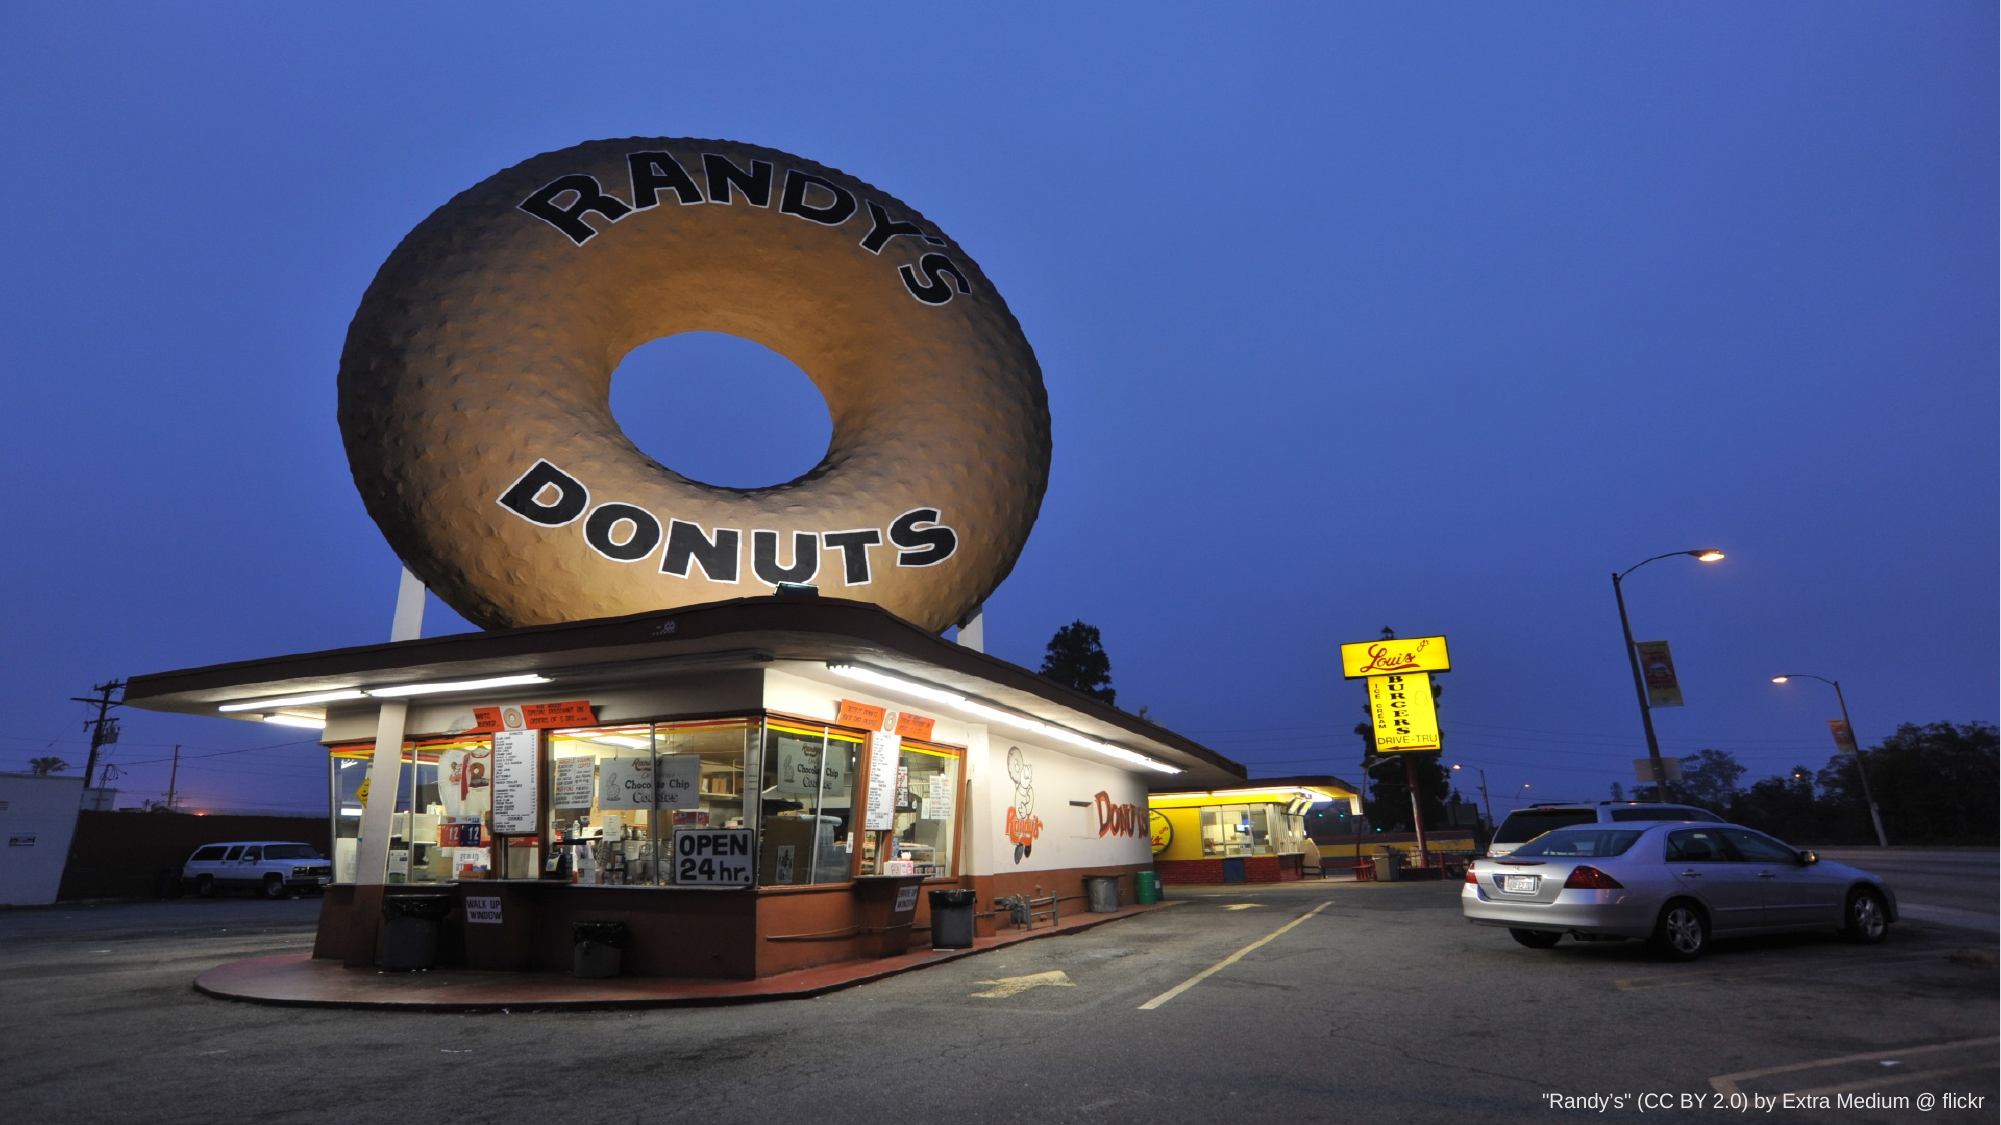

"Randy’s" (CC BY 2.0) by Extra Medium @ flickr